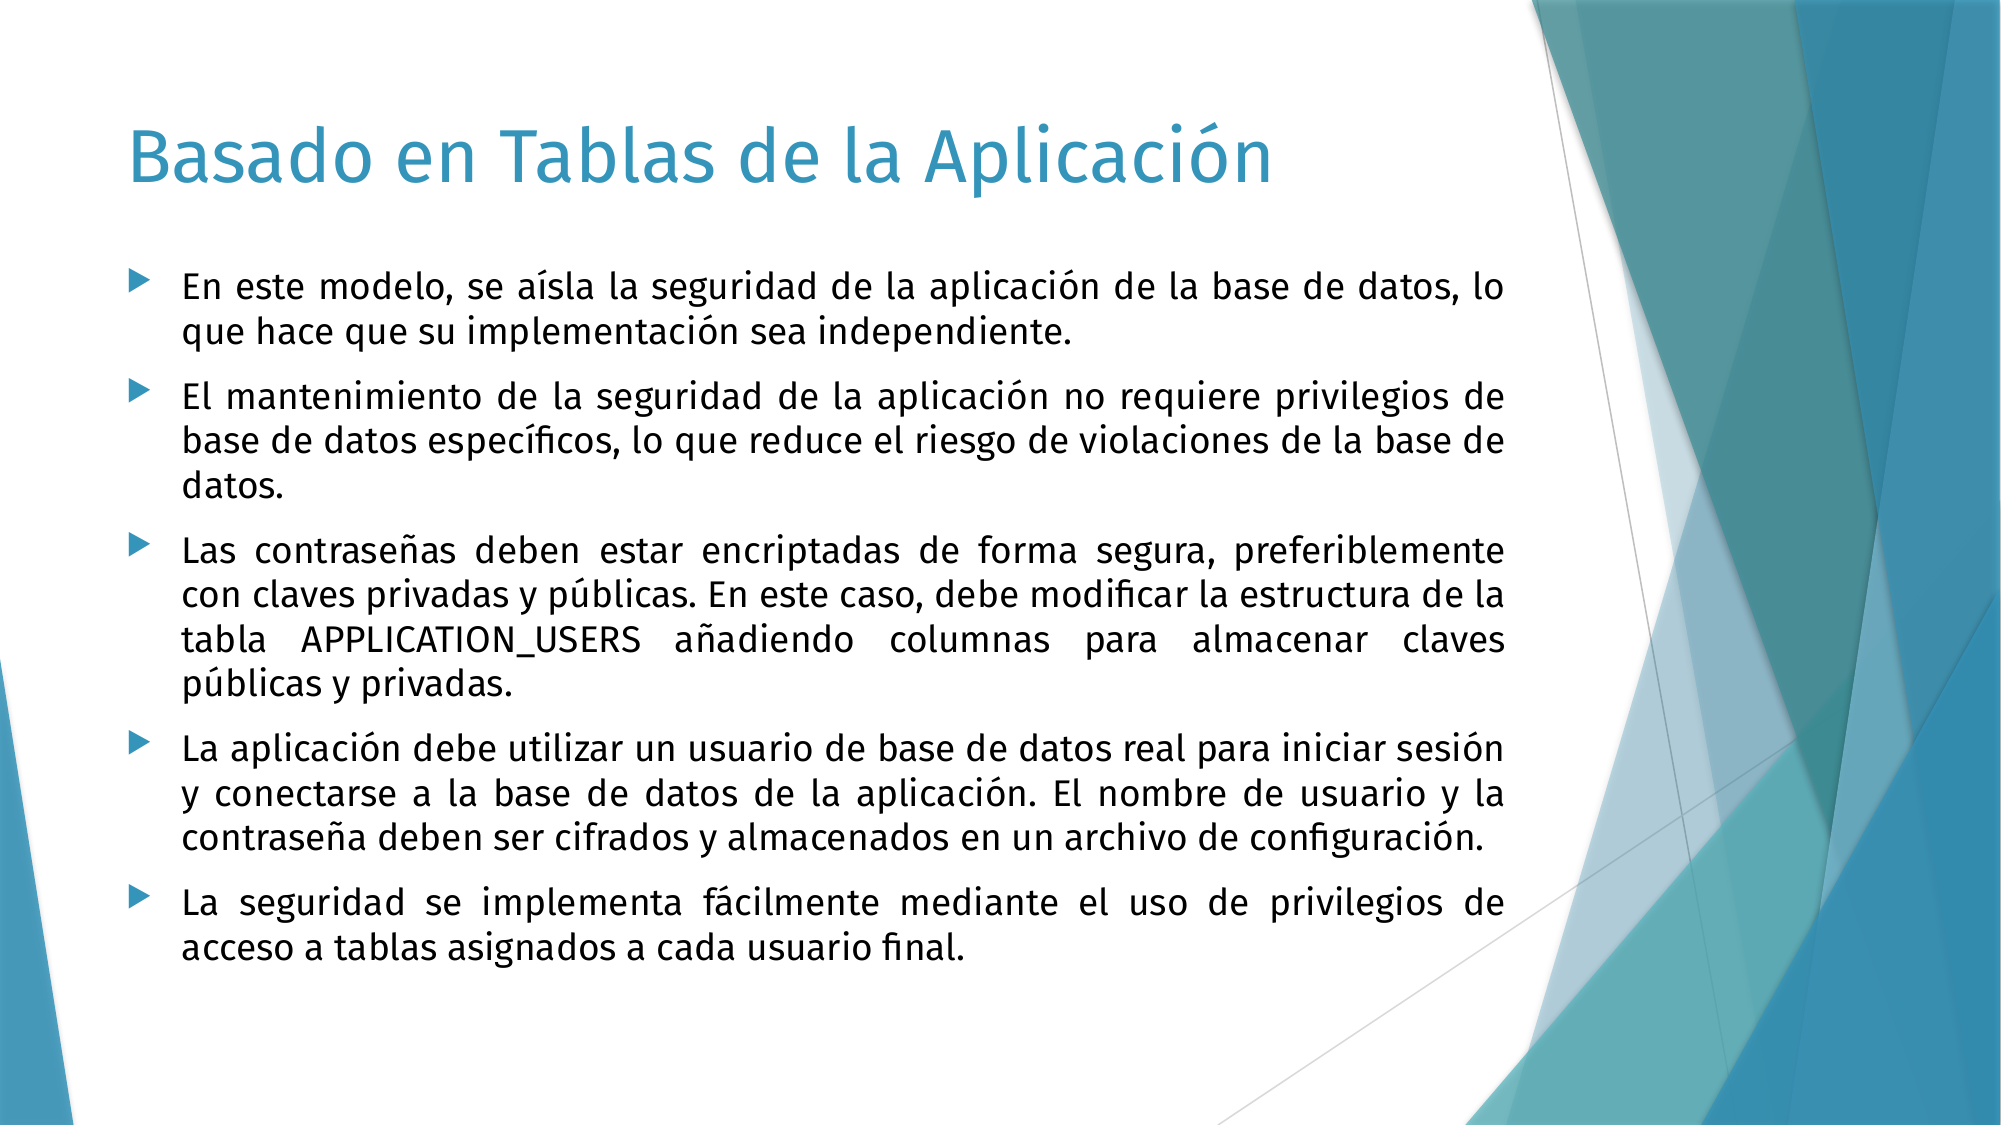

# Basado en Tablas de la Aplicación
En este modelo, se aísla la seguridad de la aplicación de la base de datos, lo que hace que su implementación sea independiente.
El mantenimiento de la seguridad de la aplicación no requiere privilegios de base de datos específicos, lo que reduce el riesgo de violaciones de la base de datos.
Las contraseñas deben estar encriptadas de forma segura, preferiblemente con claves privadas y públicas. En este caso, debe modificar la estructura de la tabla APPLICATION_USERS añadiendo columnas para almacenar claves públicas y privadas.
La aplicación debe utilizar un usuario de base de datos real para iniciar sesión y conectarse a la base de datos de la aplicación. El nombre de usuario y la contraseña deben ser cifrados y almacenados en un archivo de configuración.
La seguridad se implementa fácilmente mediante el uso de privilegios de acceso a tablas asignados a cada usuario final.